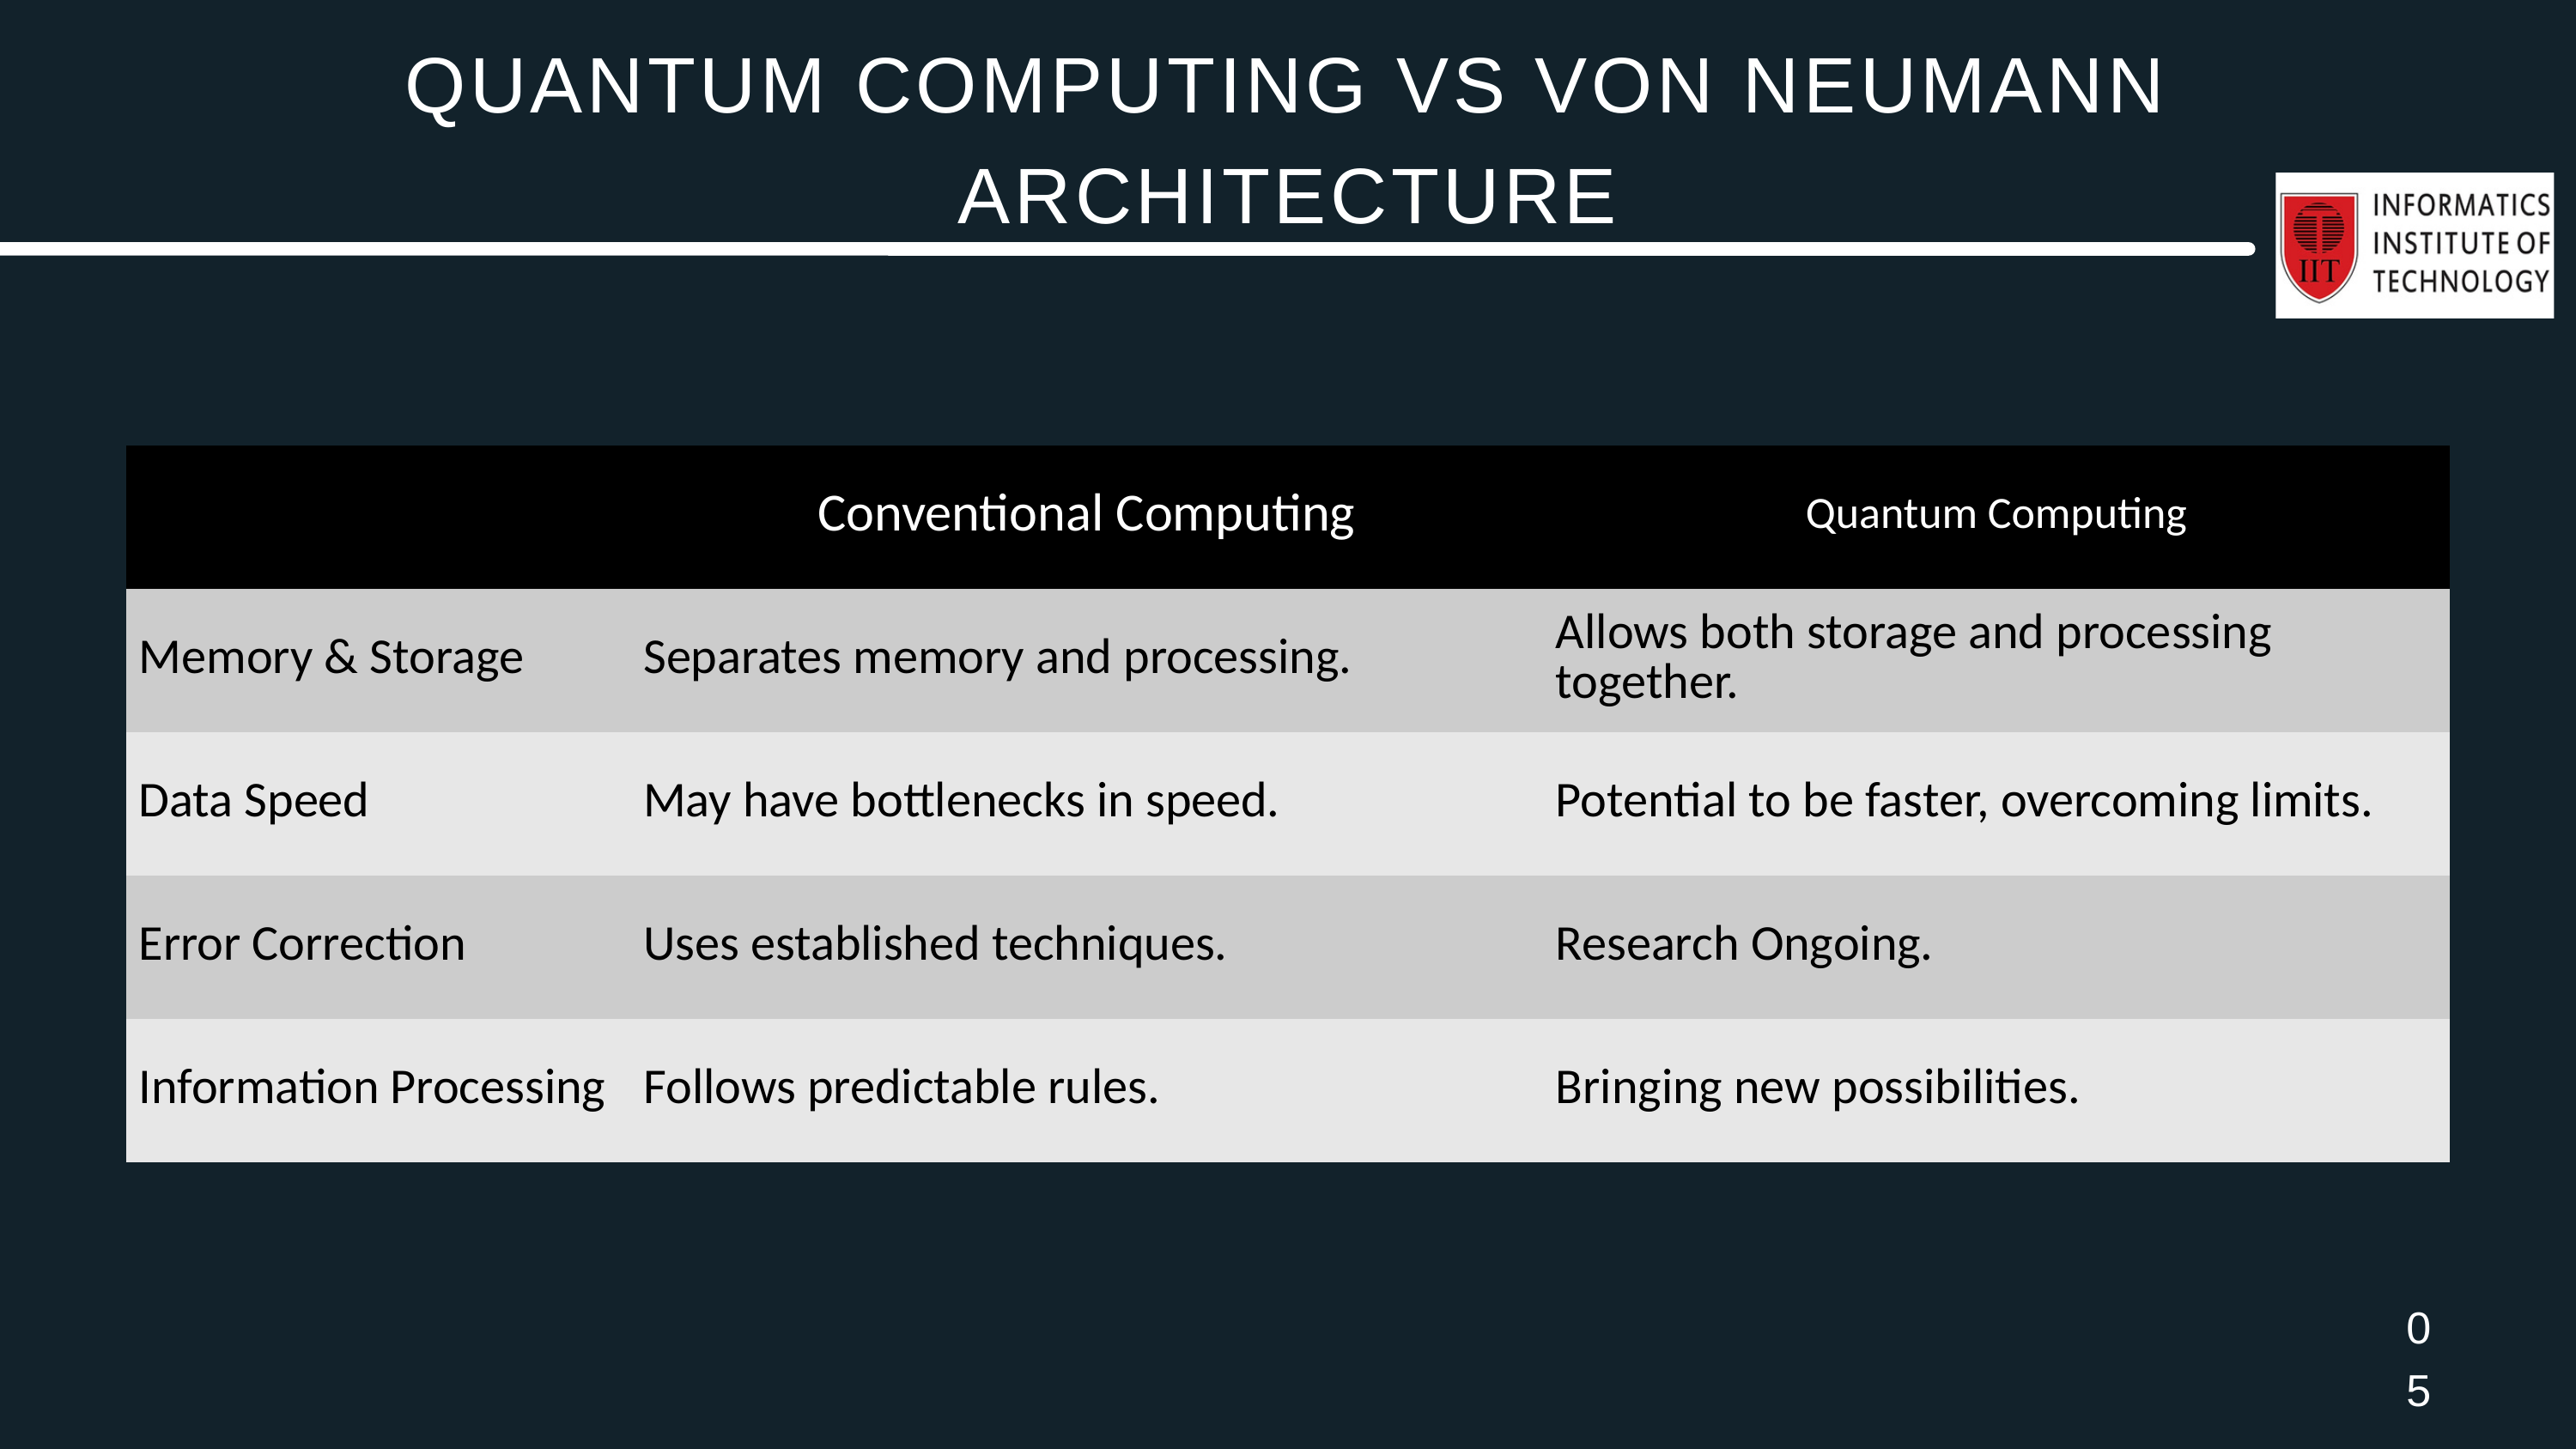

QUANTUM COMPUTING VS VON NEUMANN ARCHITECTURE

|  | Conventional Computing | Quantum Computing |
| --- | --- | --- |
| Memory & Storage | Separates memory and processing. | Allows both storage and processing together. |
| Data Speed | May have bottlenecks in speed. | Potential to be faster, overcoming limits. |
| Error Correction | Uses established techniques. | Research Ongoing. |
| Information Processing | Follows predictable rules. | Bringing new possibilities. |
05